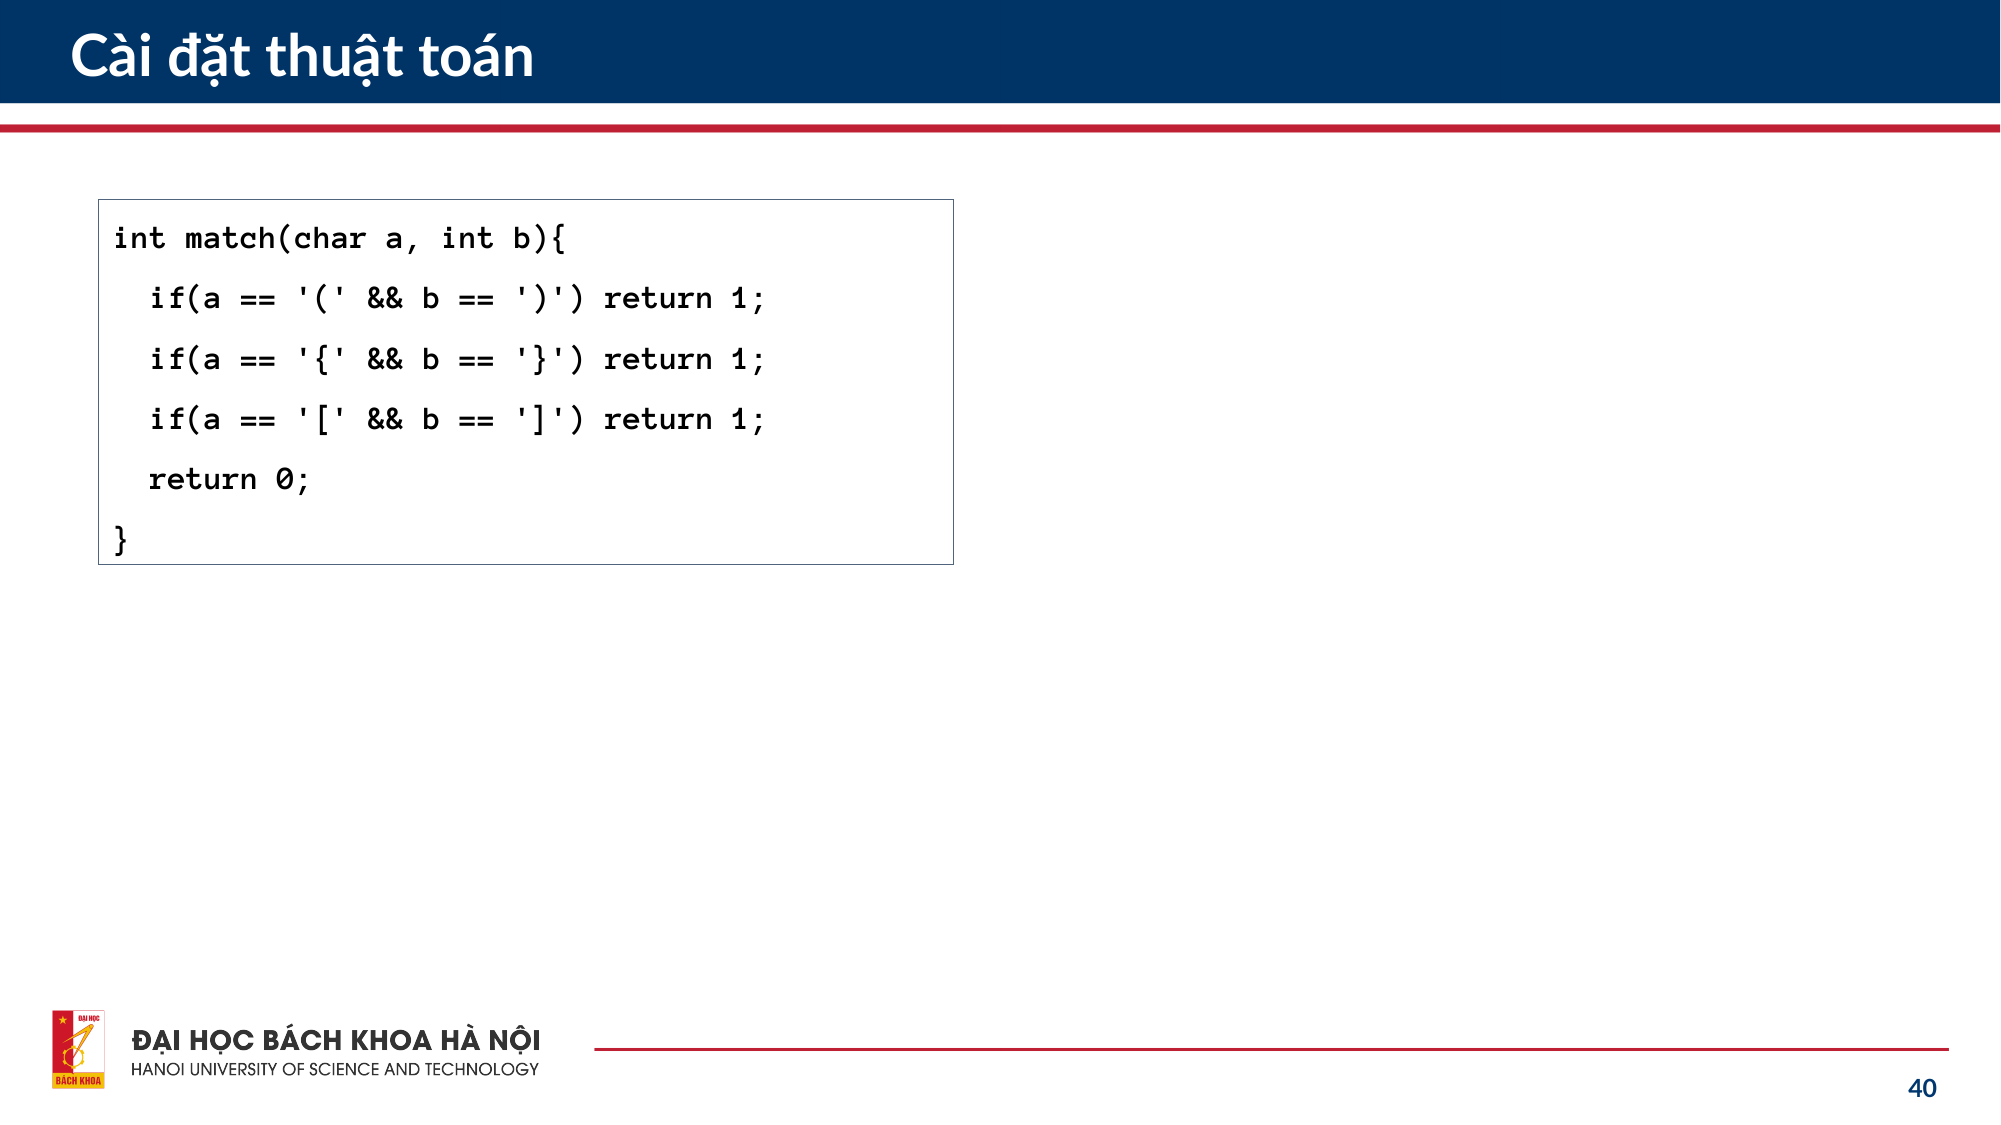

# Cài đặt thuật toán
int match(char a, int b){
  if(a == '(' && b == ')') return 1;
  if(a == '{' && b == '}') return 1;
  if(a == '[' && b == ']') return 1;
  return 0;
}
40